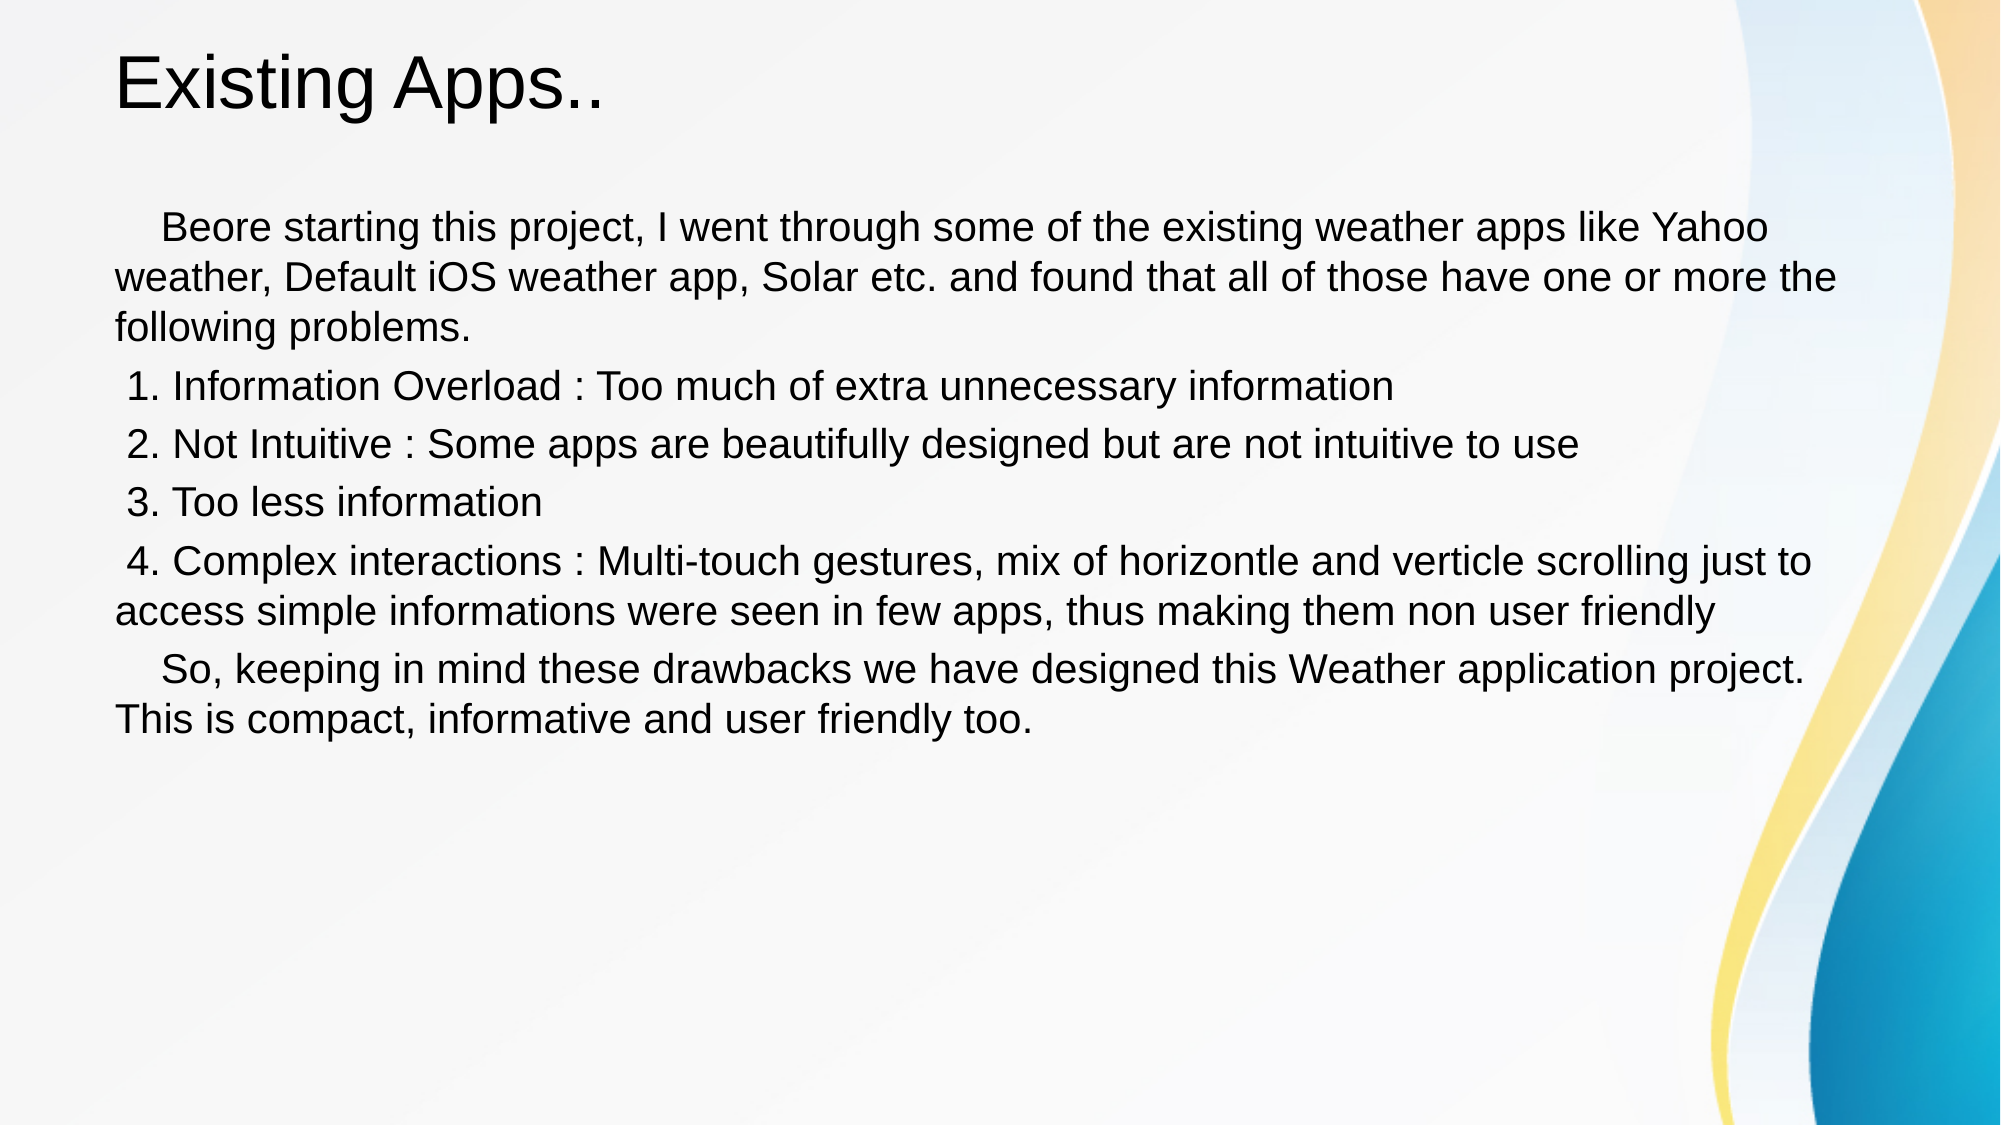

# Existing Apps..
    Beore starting this project, I went through some of the existing weather apps like Yahoo weather, Default iOS weather app, Solar etc. and found that all of those have one or more the following problems.
 1. Information Overload : Too much of extra unnecessary information
 2. Not Intuitive : Some apps are beautifully designed but are not intuitive to use
 3. Too less information
 4. Complex interactions : Multi-touch gestures, mix of horizontle and verticle scrolling just to access simple informations were seen in few apps, thus making them non user friendly
    So, keeping in mind these drawbacks we have designed this Weather application project.  This is compact, informative and user friendly too.